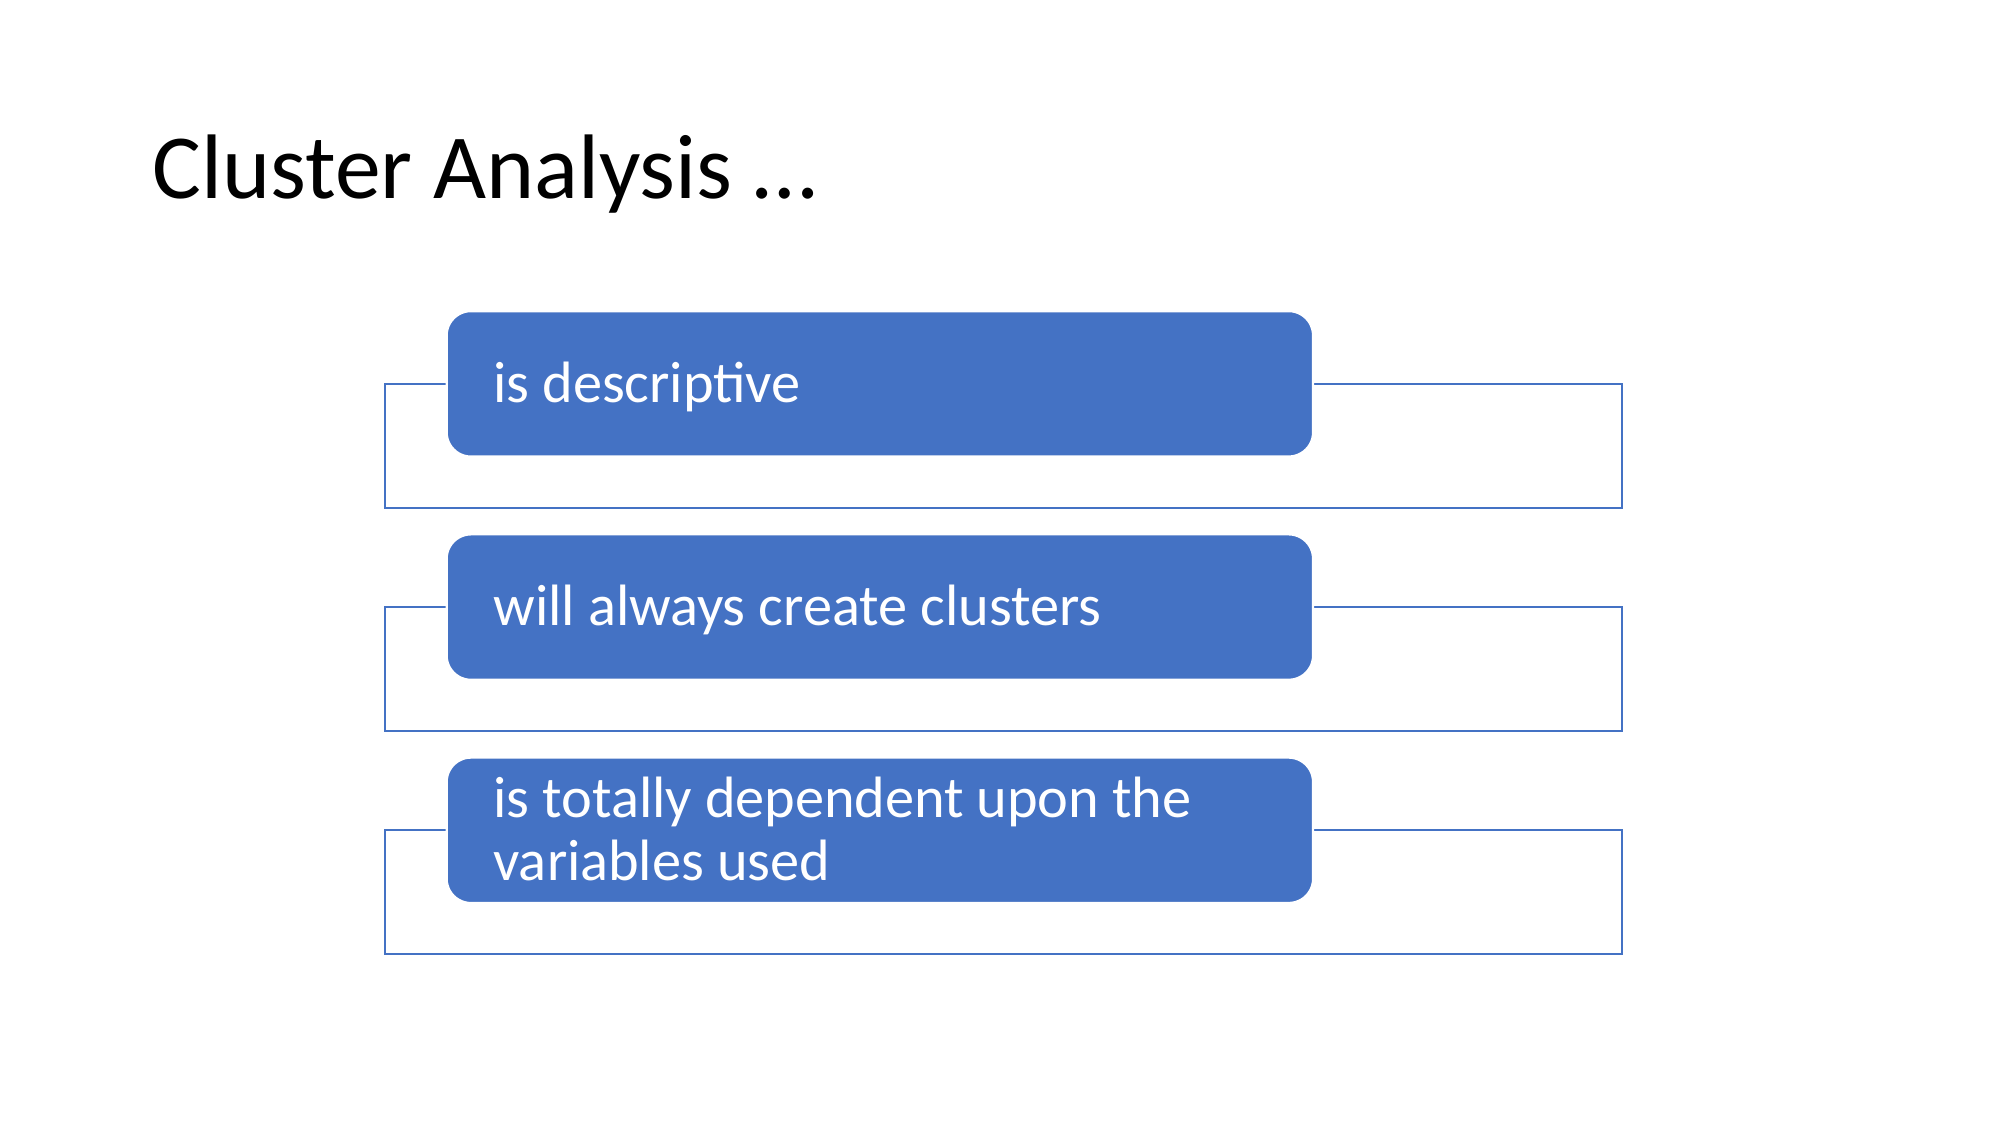

# Cluster Analysis …
is descriptive
will always create clusters
is totally dependent upon the variables used